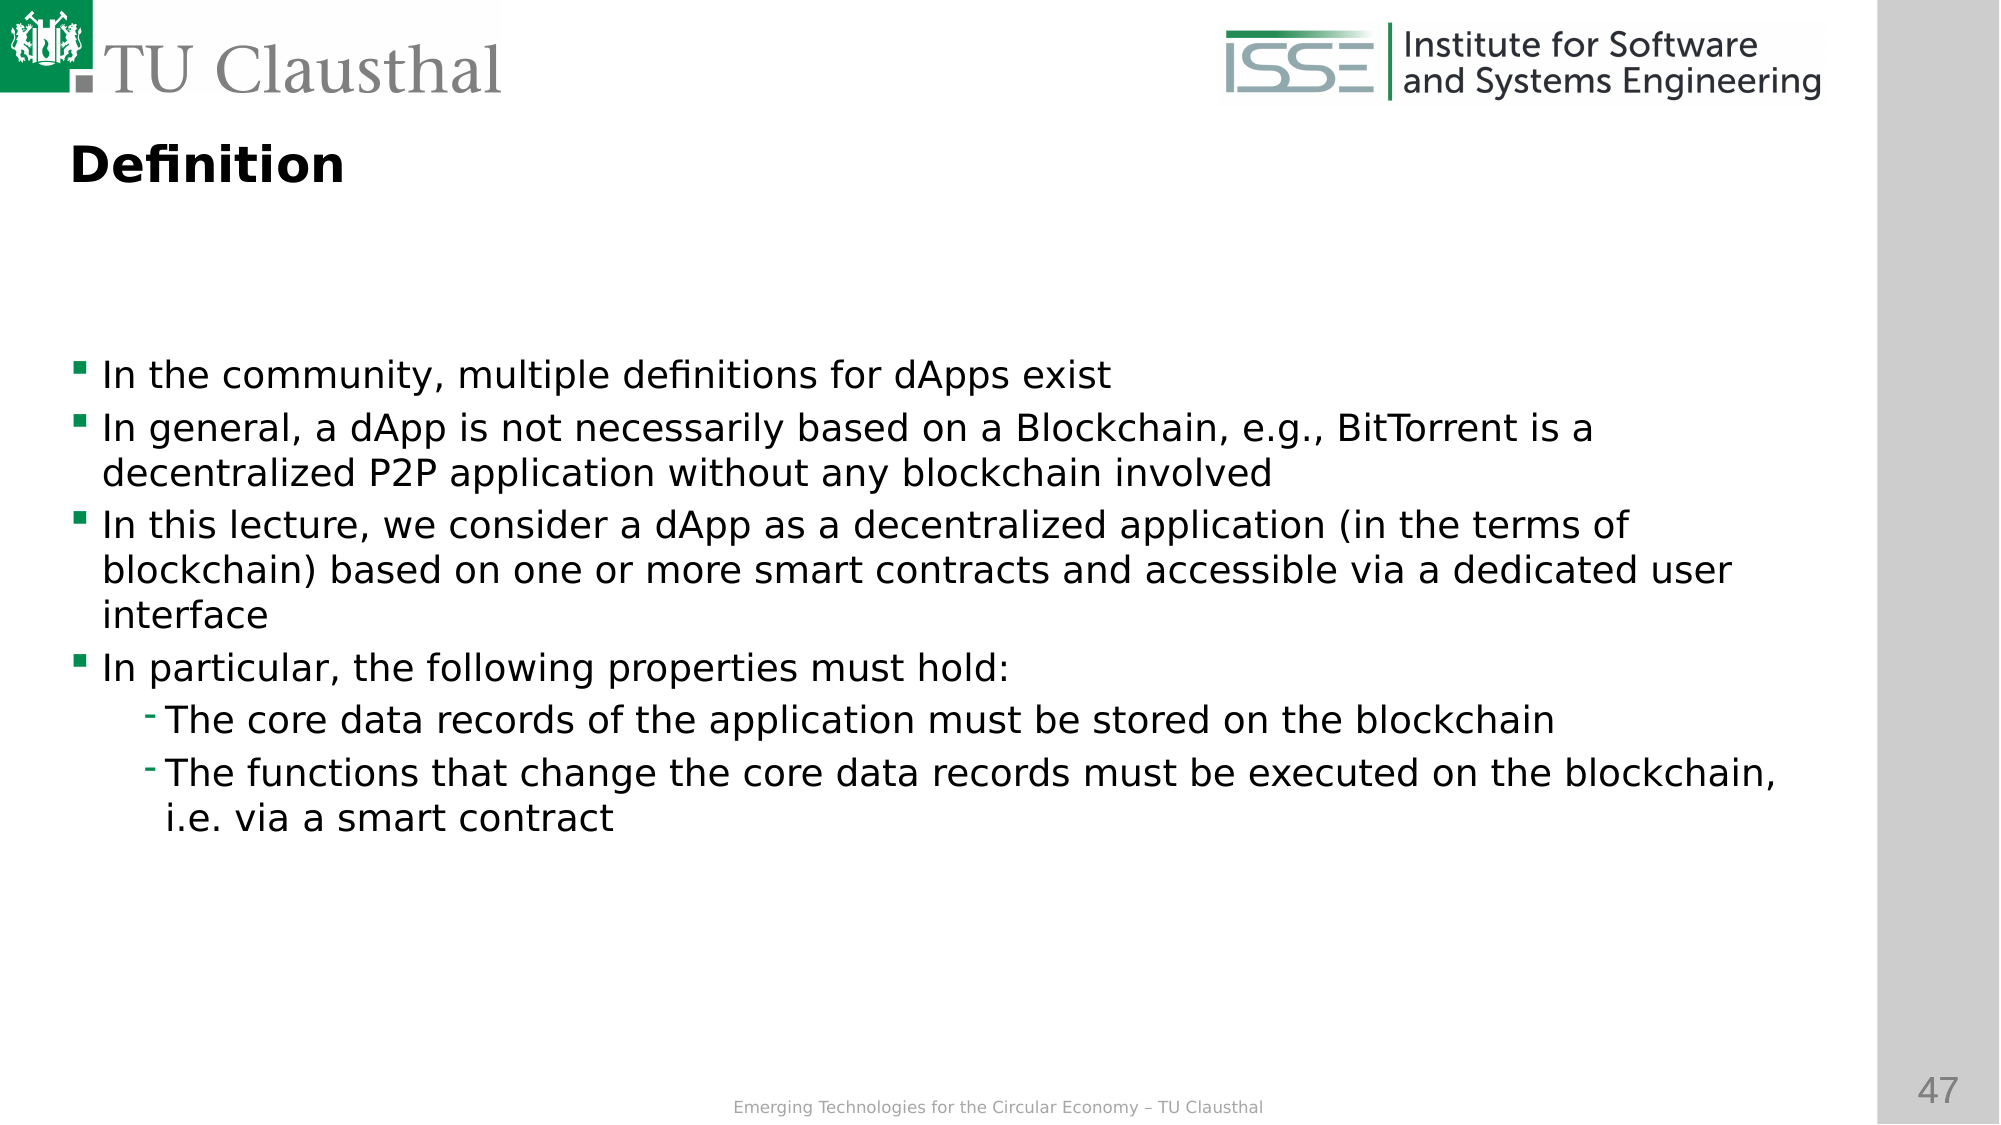

Definition
In the community, multiple definitions for dApps exist
In general, a dApp is not necessarily based on a Blockchain, e.g., BitTorrent is a decentralized P2P application without any blockchain involved
In this lecture, we consider a dApp as a decentralized application (in the terms of blockchain) based on one or more smart contracts and accessible via a dedicated user interface
In particular, the following properties must hold:
The core data records of the application must be stored on the blockchain
The functions that change the core data records must be executed on the blockchain, i.e. via a smart contract